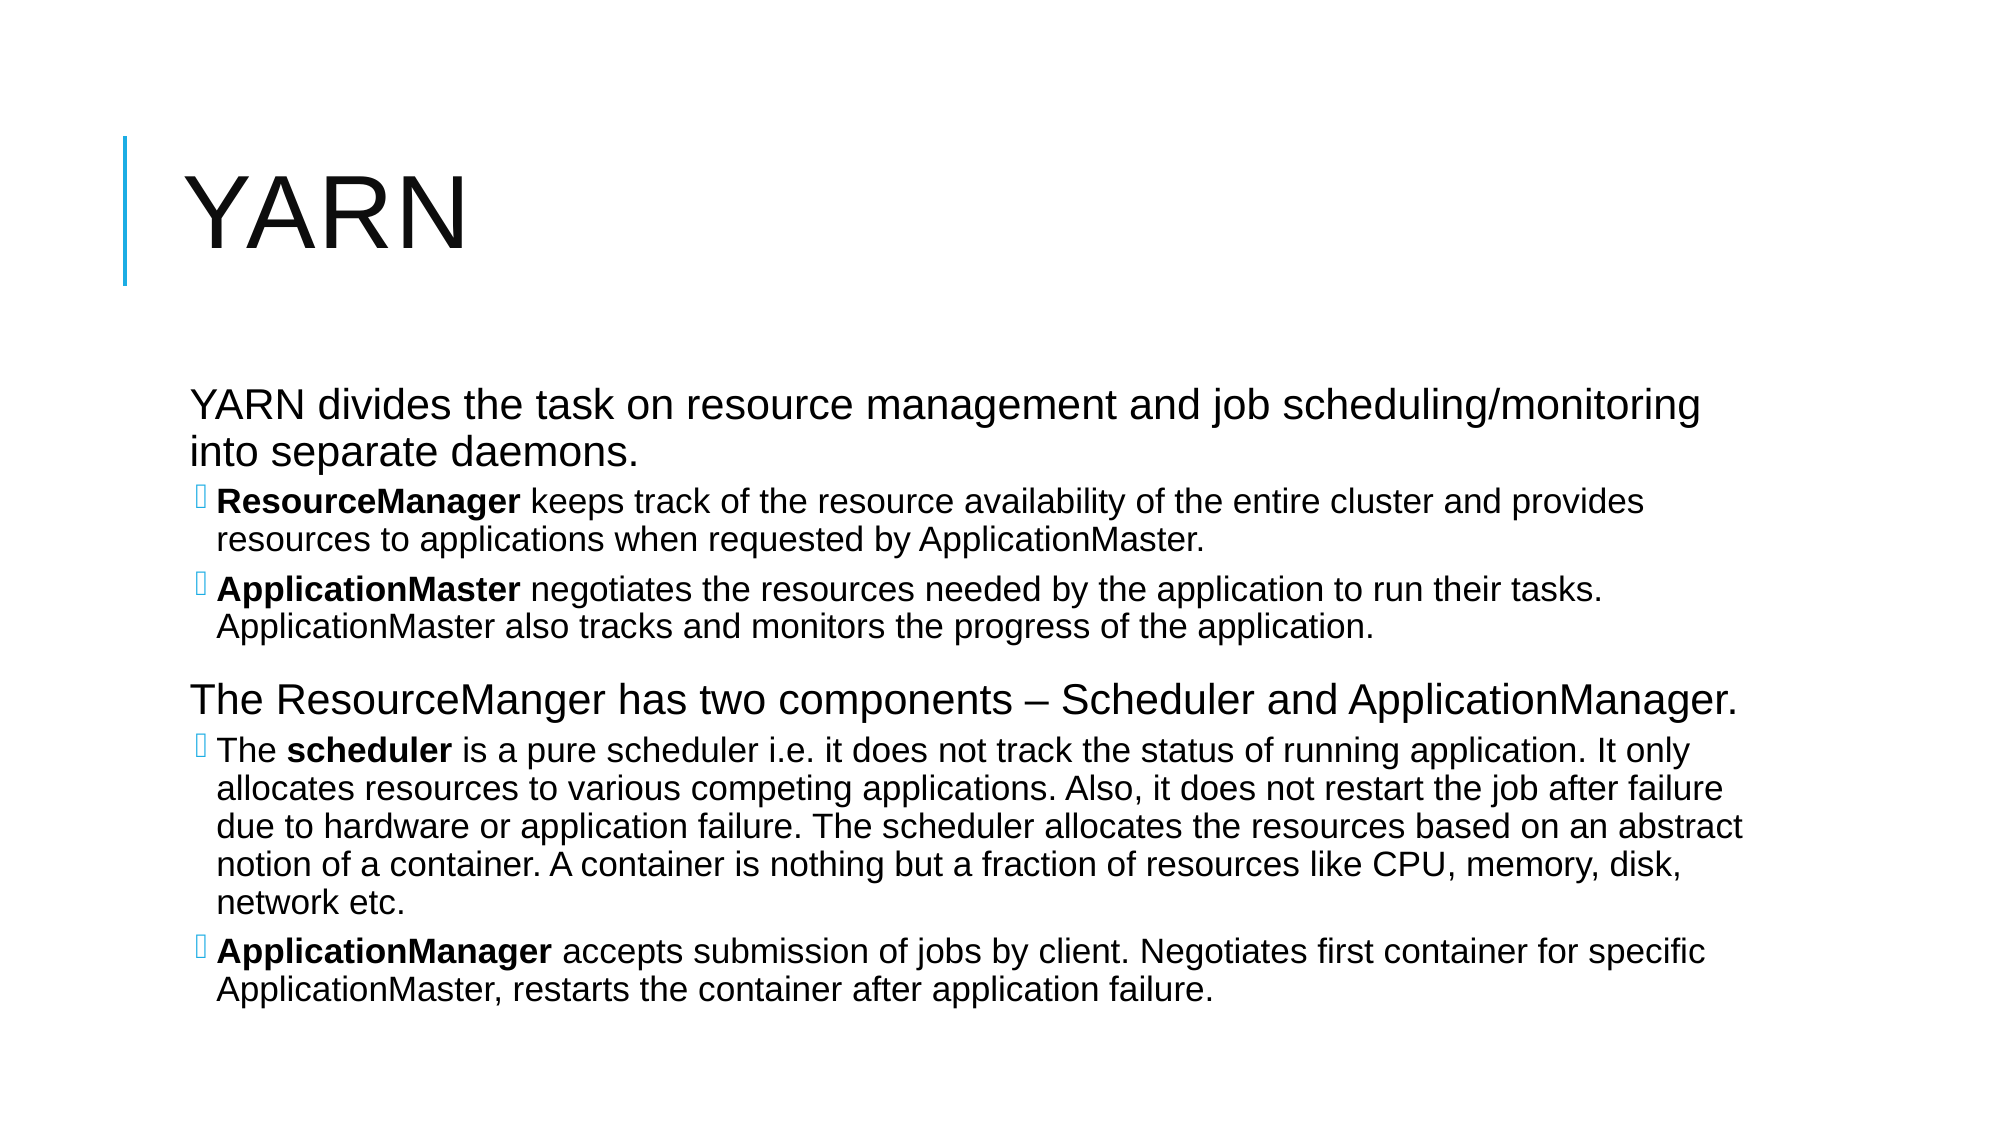

# yarn
YARN divides the task on resource management and job scheduling/monitoring into separate daemons.
ResourceManager keeps track of the resource availability of the entire cluster and provides resources to applications when requested by ApplicationMaster.
ApplicationMaster negotiates the resources needed by the application to run their tasks. ApplicationMaster also tracks and monitors the progress of the application.
The ResourceManger has two components – Scheduler and ApplicationManager.
The scheduler is a pure scheduler i.e. it does not track the status of running application. It only allocates resources to various competing applications. Also, it does not restart the job after failure due to hardware or application failure. The scheduler allocates the resources based on an abstract notion of a container. A container is nothing but a fraction of resources like CPU, memory, disk, network etc.
ApplicationManager accepts submission of jobs by client. Negotiates first container for specific ApplicationMaster, restarts the container after application failure.